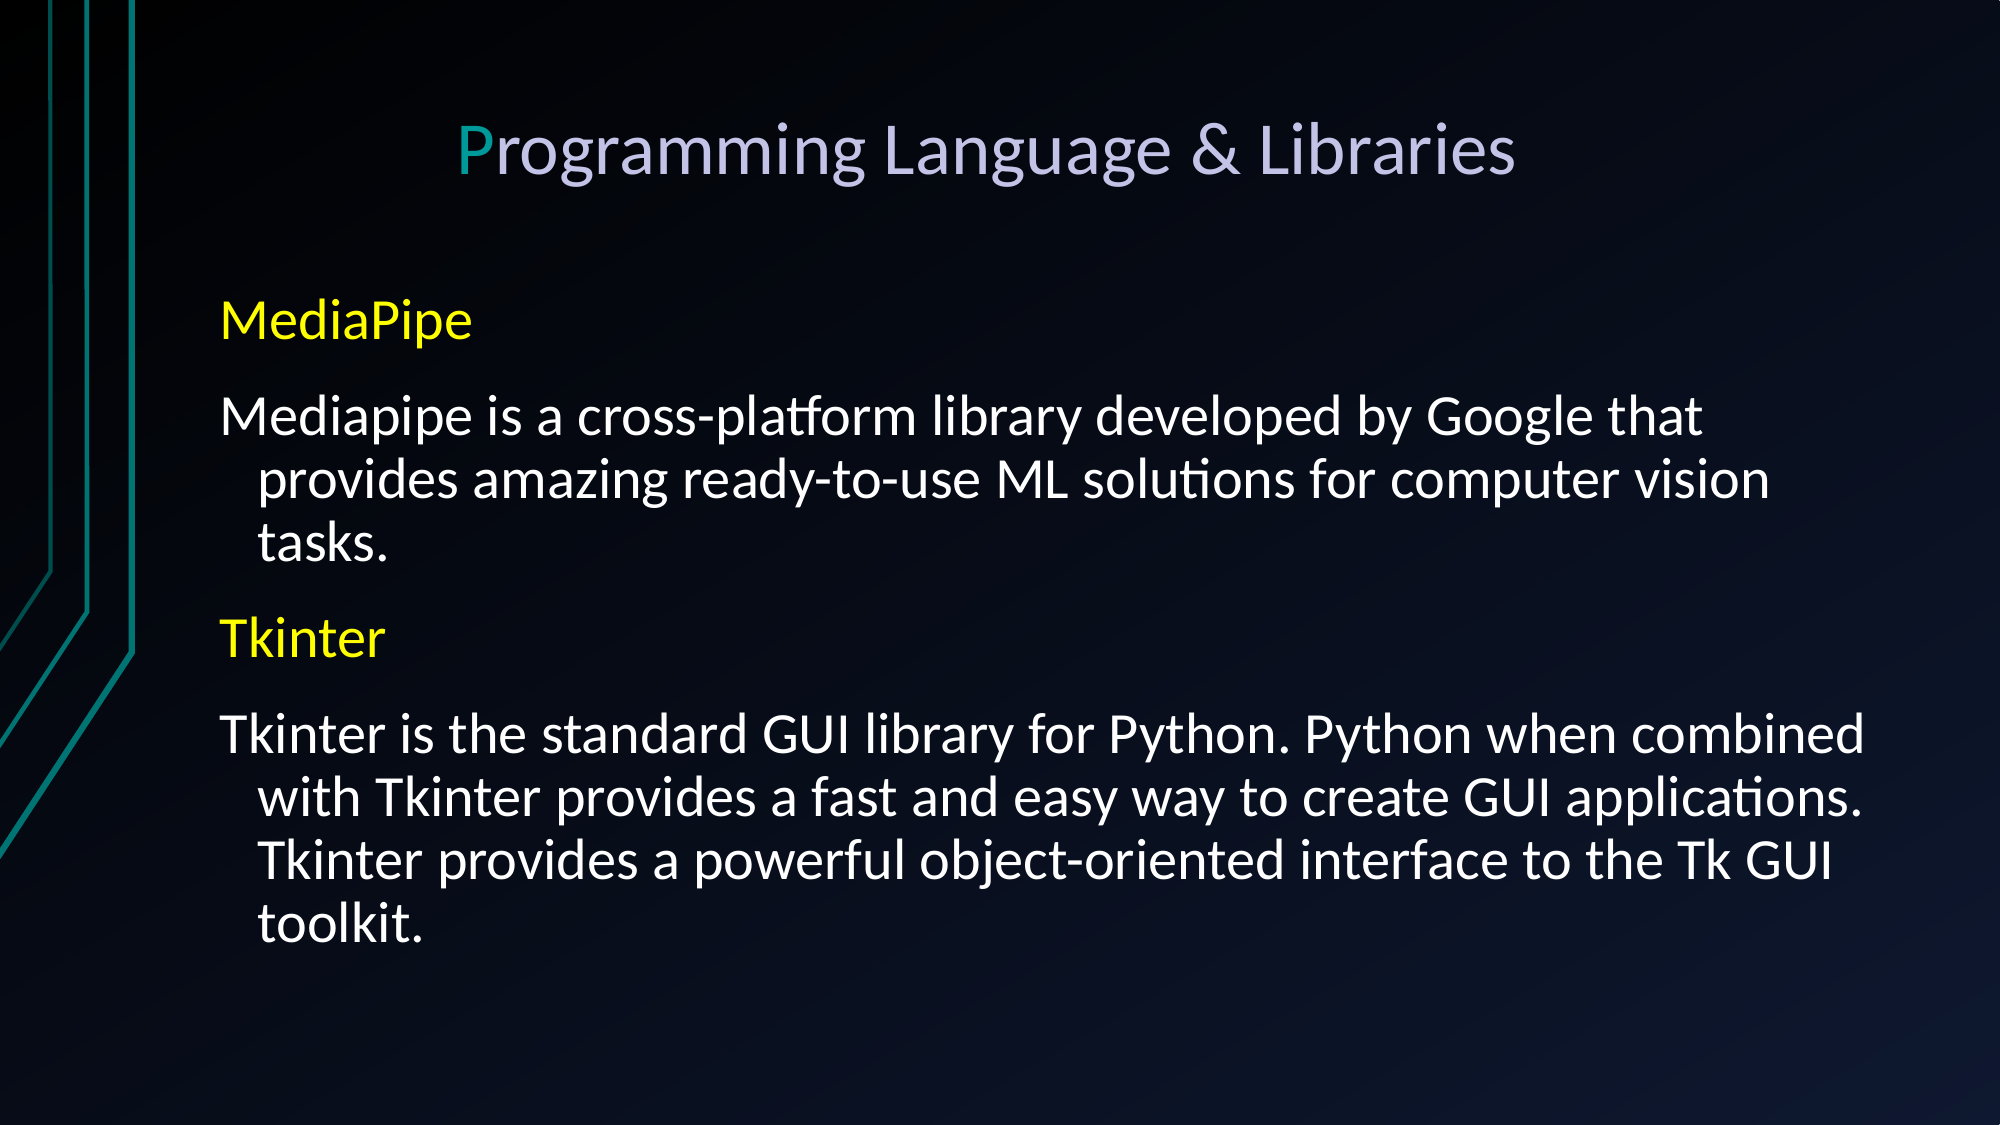

Programming Language & Libraries
# MediaPipe
Mediapipe is a cross-platform library developed by Google that provides amazing ready-to-use ML solutions for computer vision tasks.
Tkinter
Tkinter is the standard GUI library for Python. Python when combined with Tkinter provides a fast and easy way to create GUI applications. Tkinter provides a powerful object-oriented interface to the Tk GUI toolkit.